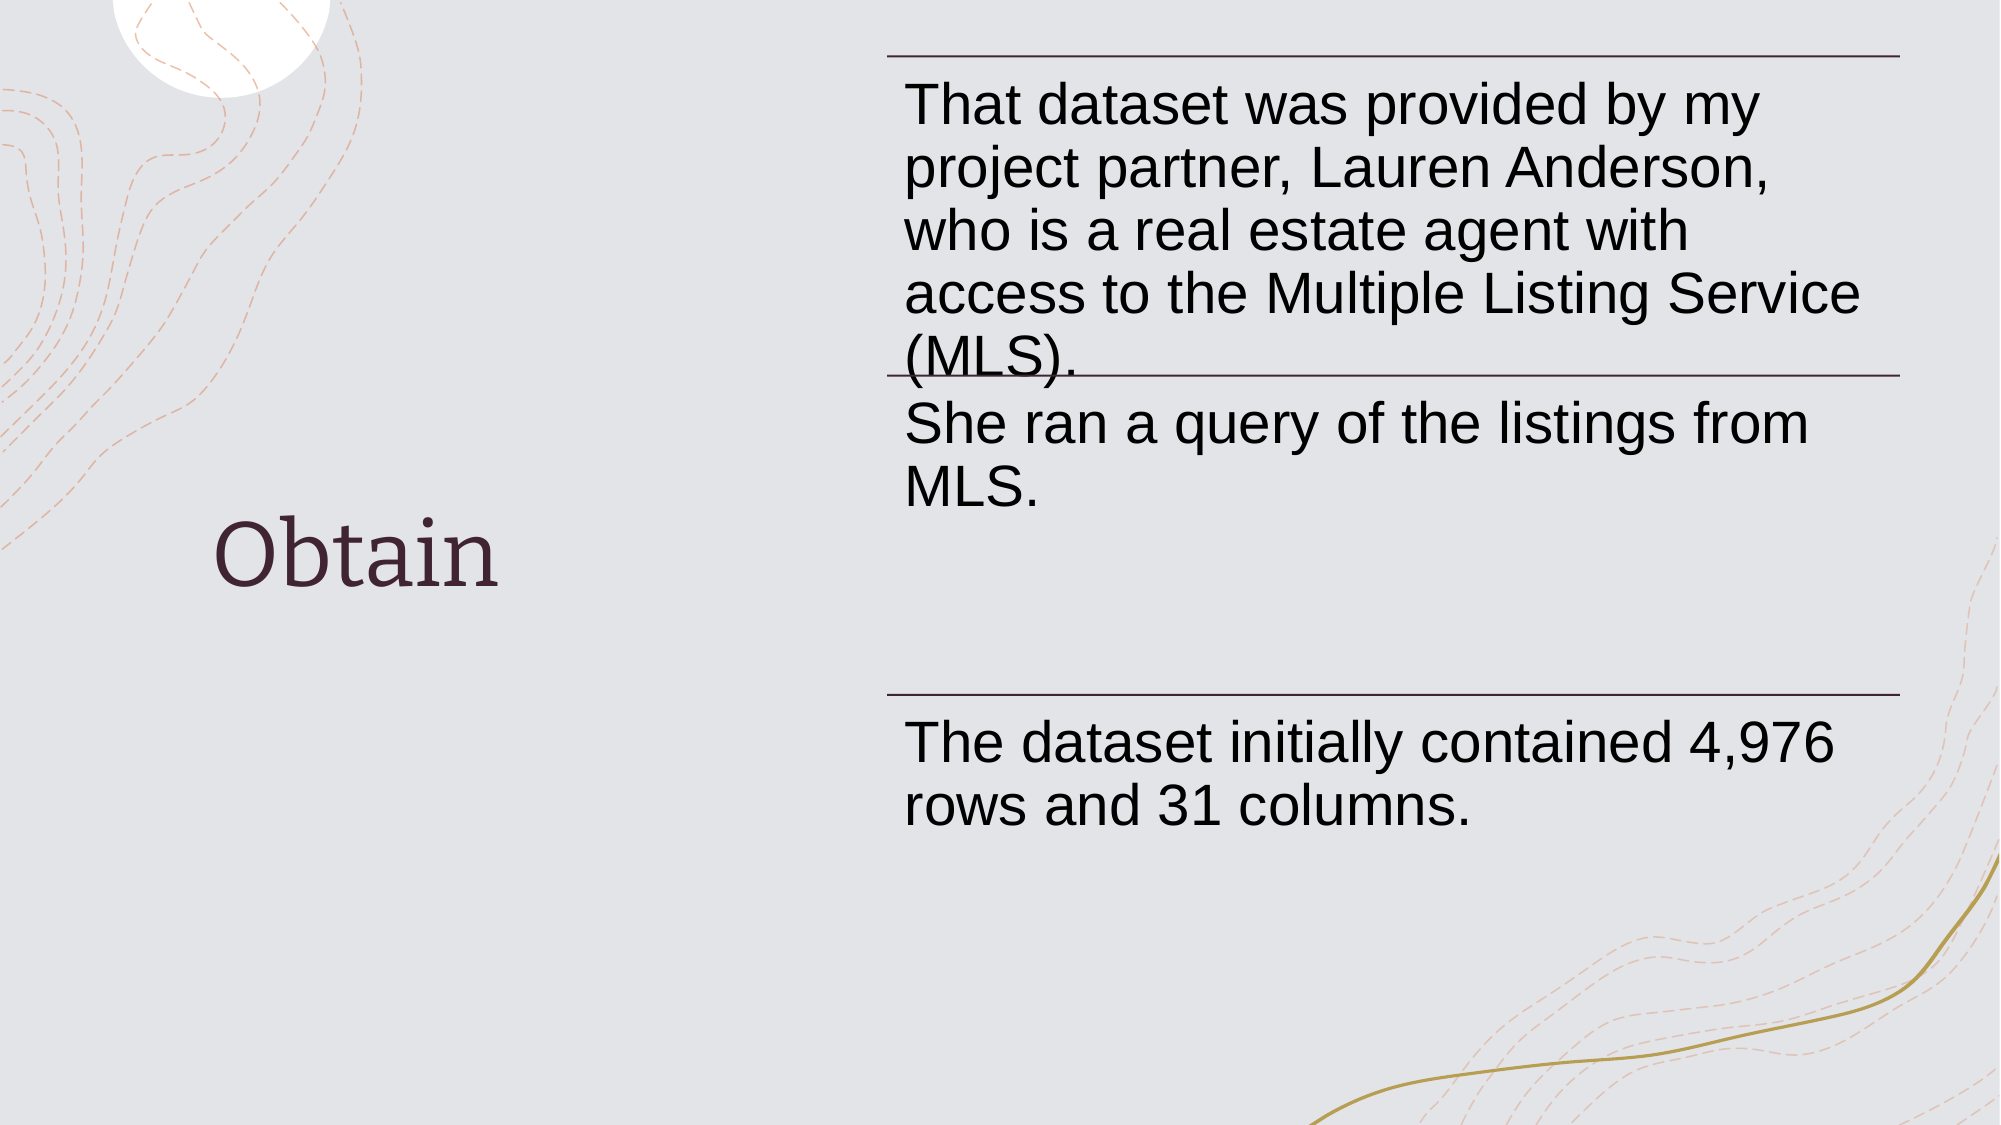

That dataset was provided by my project partner, Lauren Anderson, who is a real estate agent with access to the Multiple Listing Service (MLS).
She ran a query of the listings from MLS.
The dataset initially contained 4,976 rows and 31 columns.
# Obtain